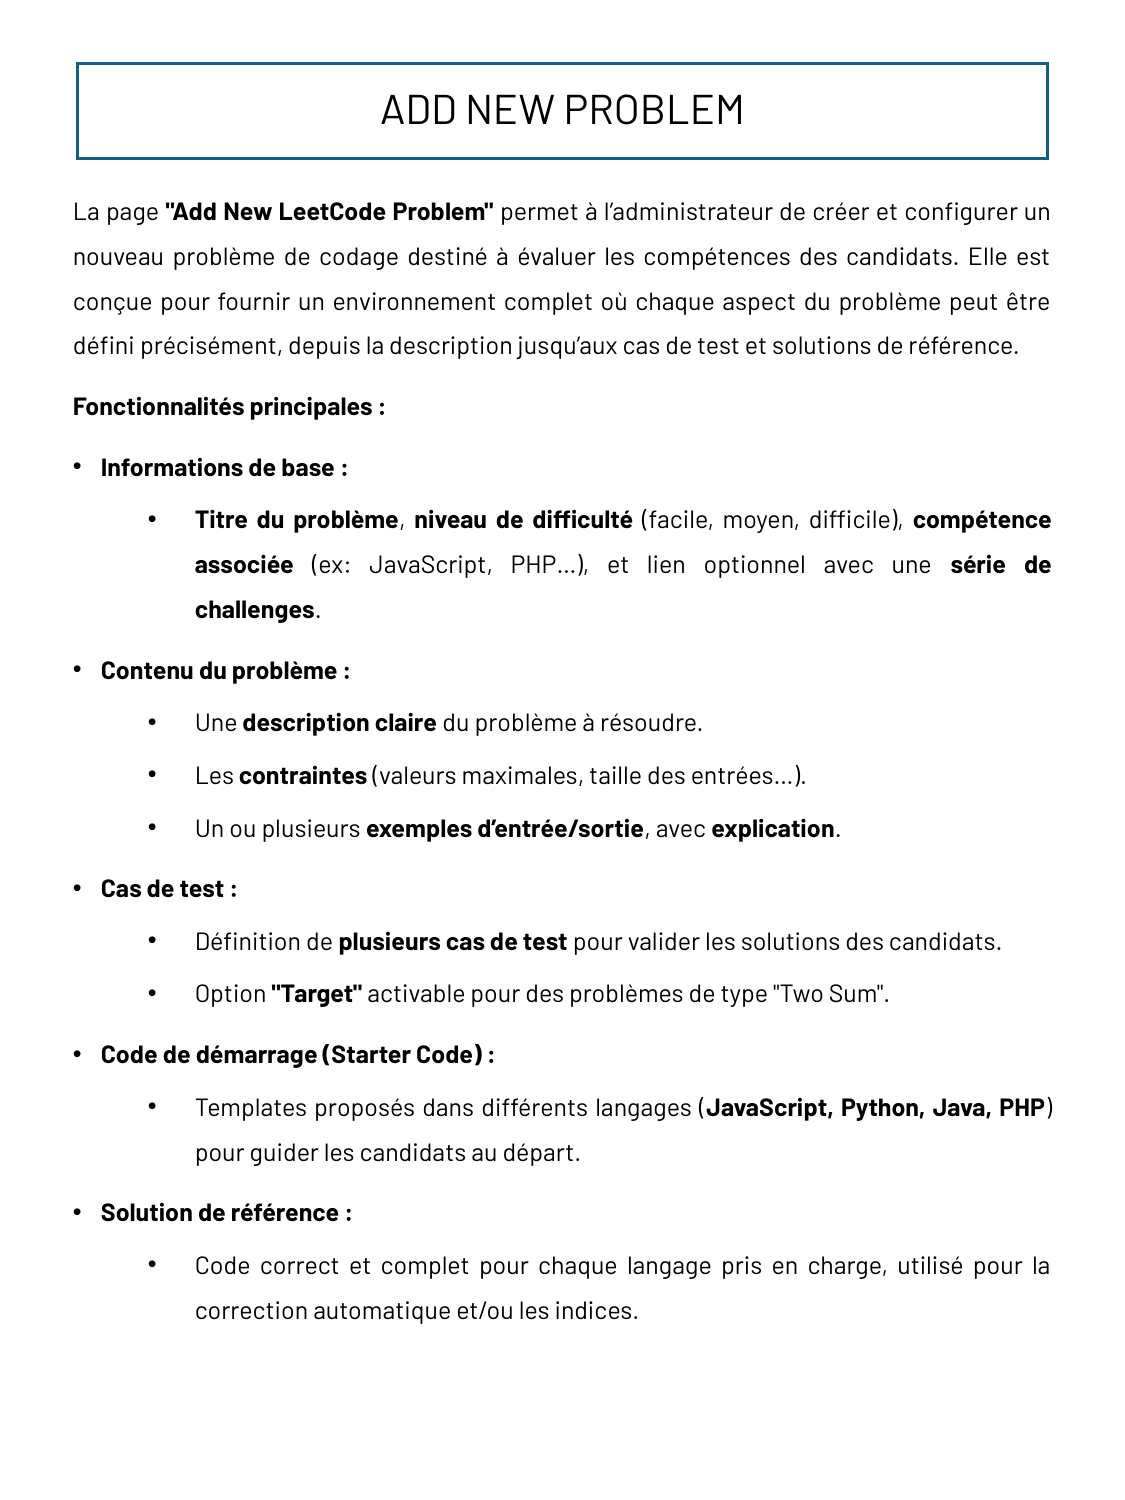

# ADD NEW PROBLEM
La page "Add New LeetCode Problem" permet à l’administrateur de créer et configurer un nouveau problème de codage destiné à évaluer les compétences des candidats. Elle est conçue pour fournir un environnement complet où chaque aspect du problème peut être défini précisément, depuis la description jusqu’aux cas de test et solutions de référence.
Fonctionnalités principales :
Informations de base :
Titre du problème, niveau de difficulté (facile, moyen, difficile), compétence associée (ex: JavaScript, PHP…), et lien optionnel avec une série de challenges.
Contenu du problème :
Une description claire du problème à résoudre.
Les contraintes (valeurs maximales, taille des entrées…).
Un ou plusieurs exemples d’entrée/sortie, avec explication.
Cas de test :
Définition de plusieurs cas de test pour valider les solutions des candidats.
Option "Target" activable pour des problèmes de type "Two Sum".
Code de démarrage (Starter Code) :
Templates proposés dans différents langages (JavaScript, Python, Java, PHP) pour guider les candidats au départ.
Solution de référence :
Code correct et complet pour chaque langage pris en charge, utilisé pour la correction automatique et/ou les indices.